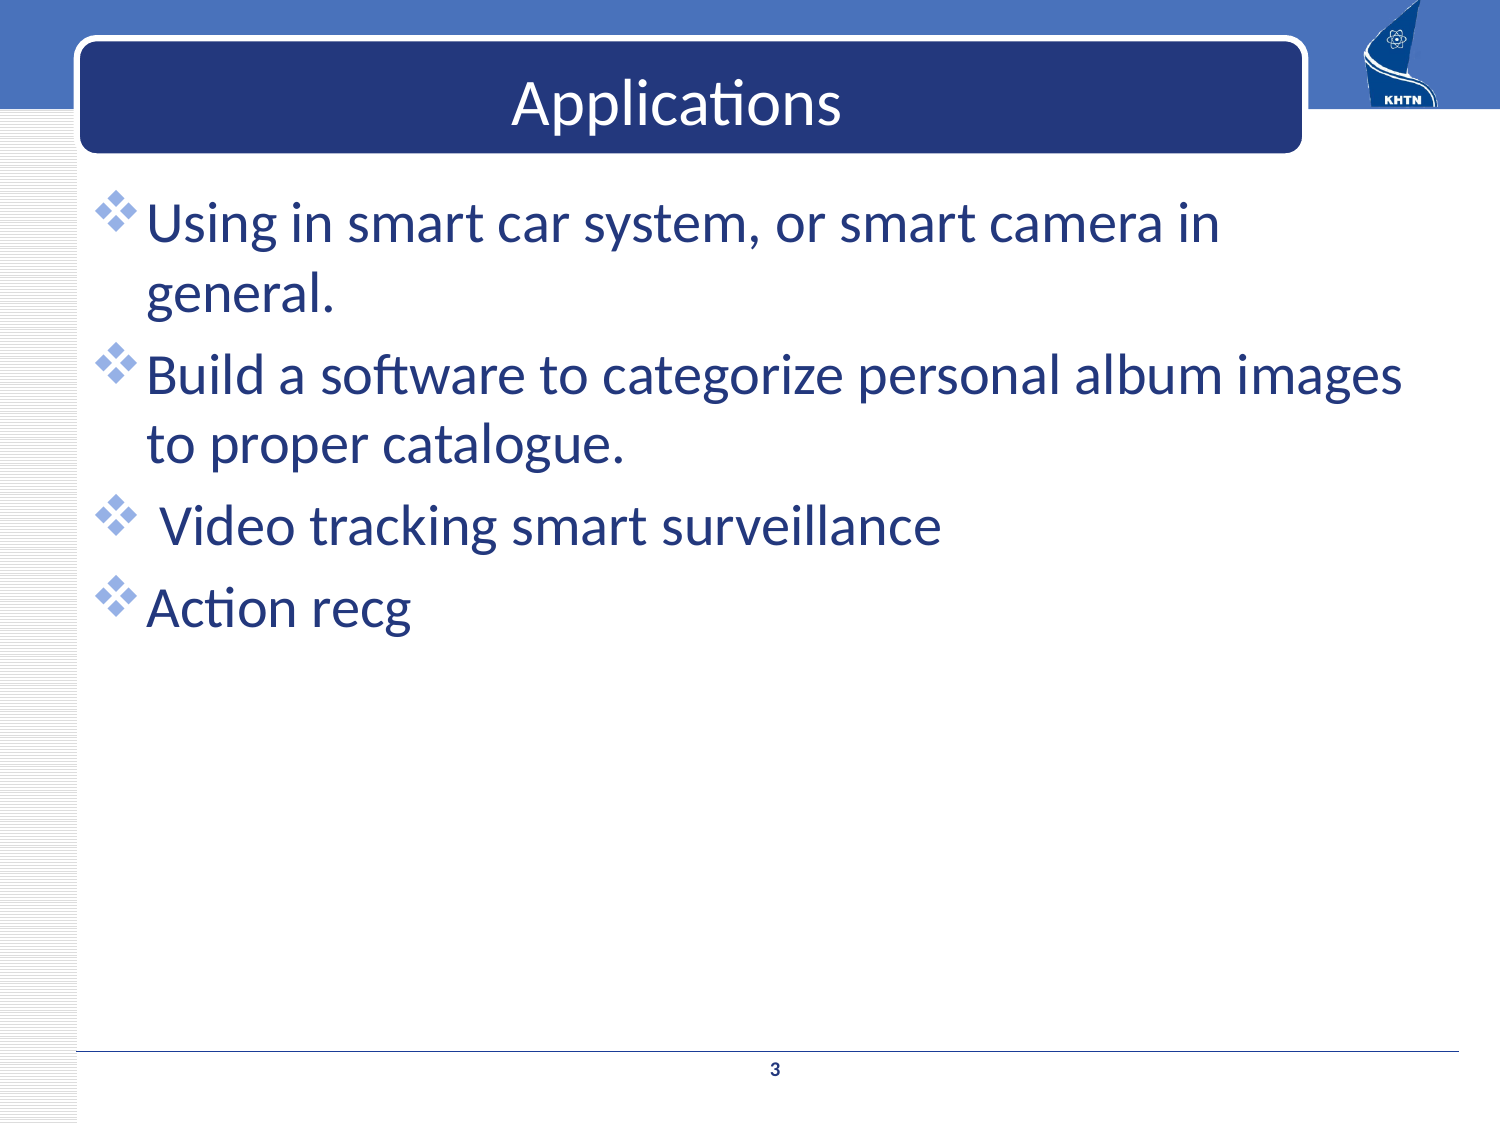

# Applications
Using in smart car system, or smart camera in general.
Build a software to categorize personal album images to proper catalogue.
 Video tracking smart surveillance
Action recg

3